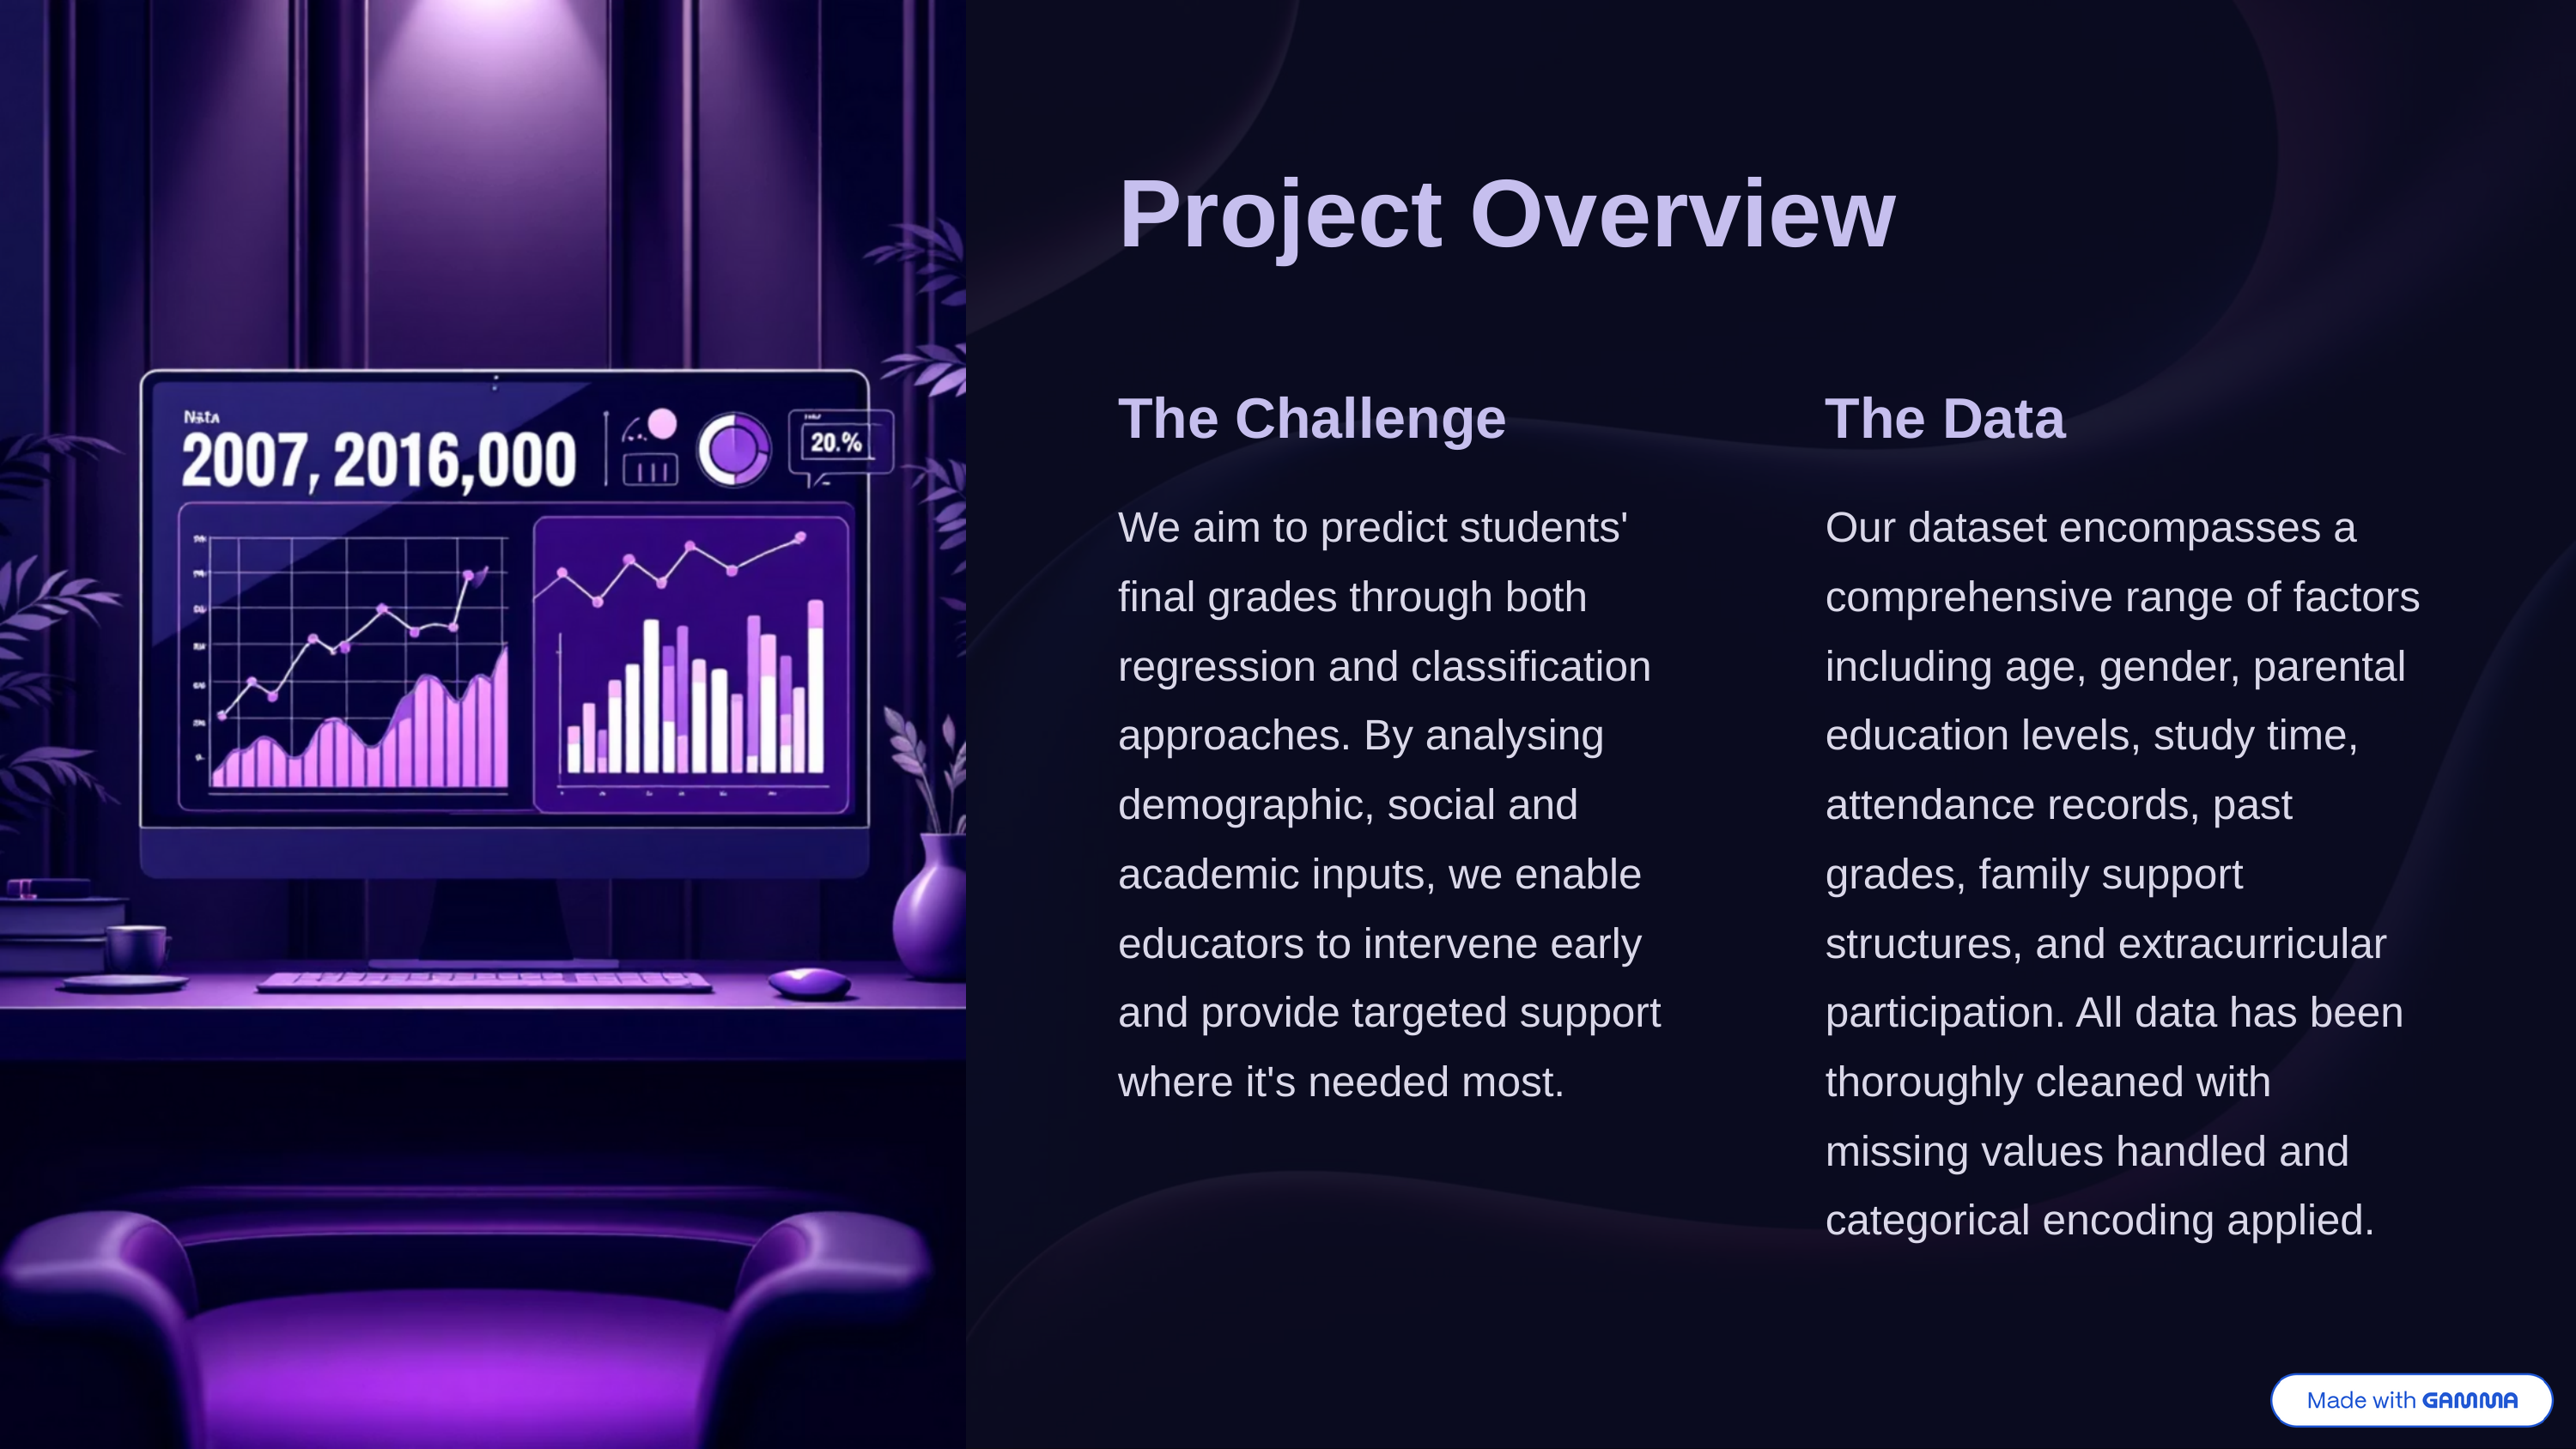

Project Overview
The Challenge
The Data
We aim to predict students' final grades through both regression and classification approaches. By analysing demographic, social and academic inputs, we enable educators to intervene early and provide targeted support where it's needed most.
Our dataset encompasses a comprehensive range of factors including age, gender, parental education levels, study time, attendance records, past grades, family support structures, and extracurricular participation. All data has been thoroughly cleaned with missing values handled and categorical encoding applied.